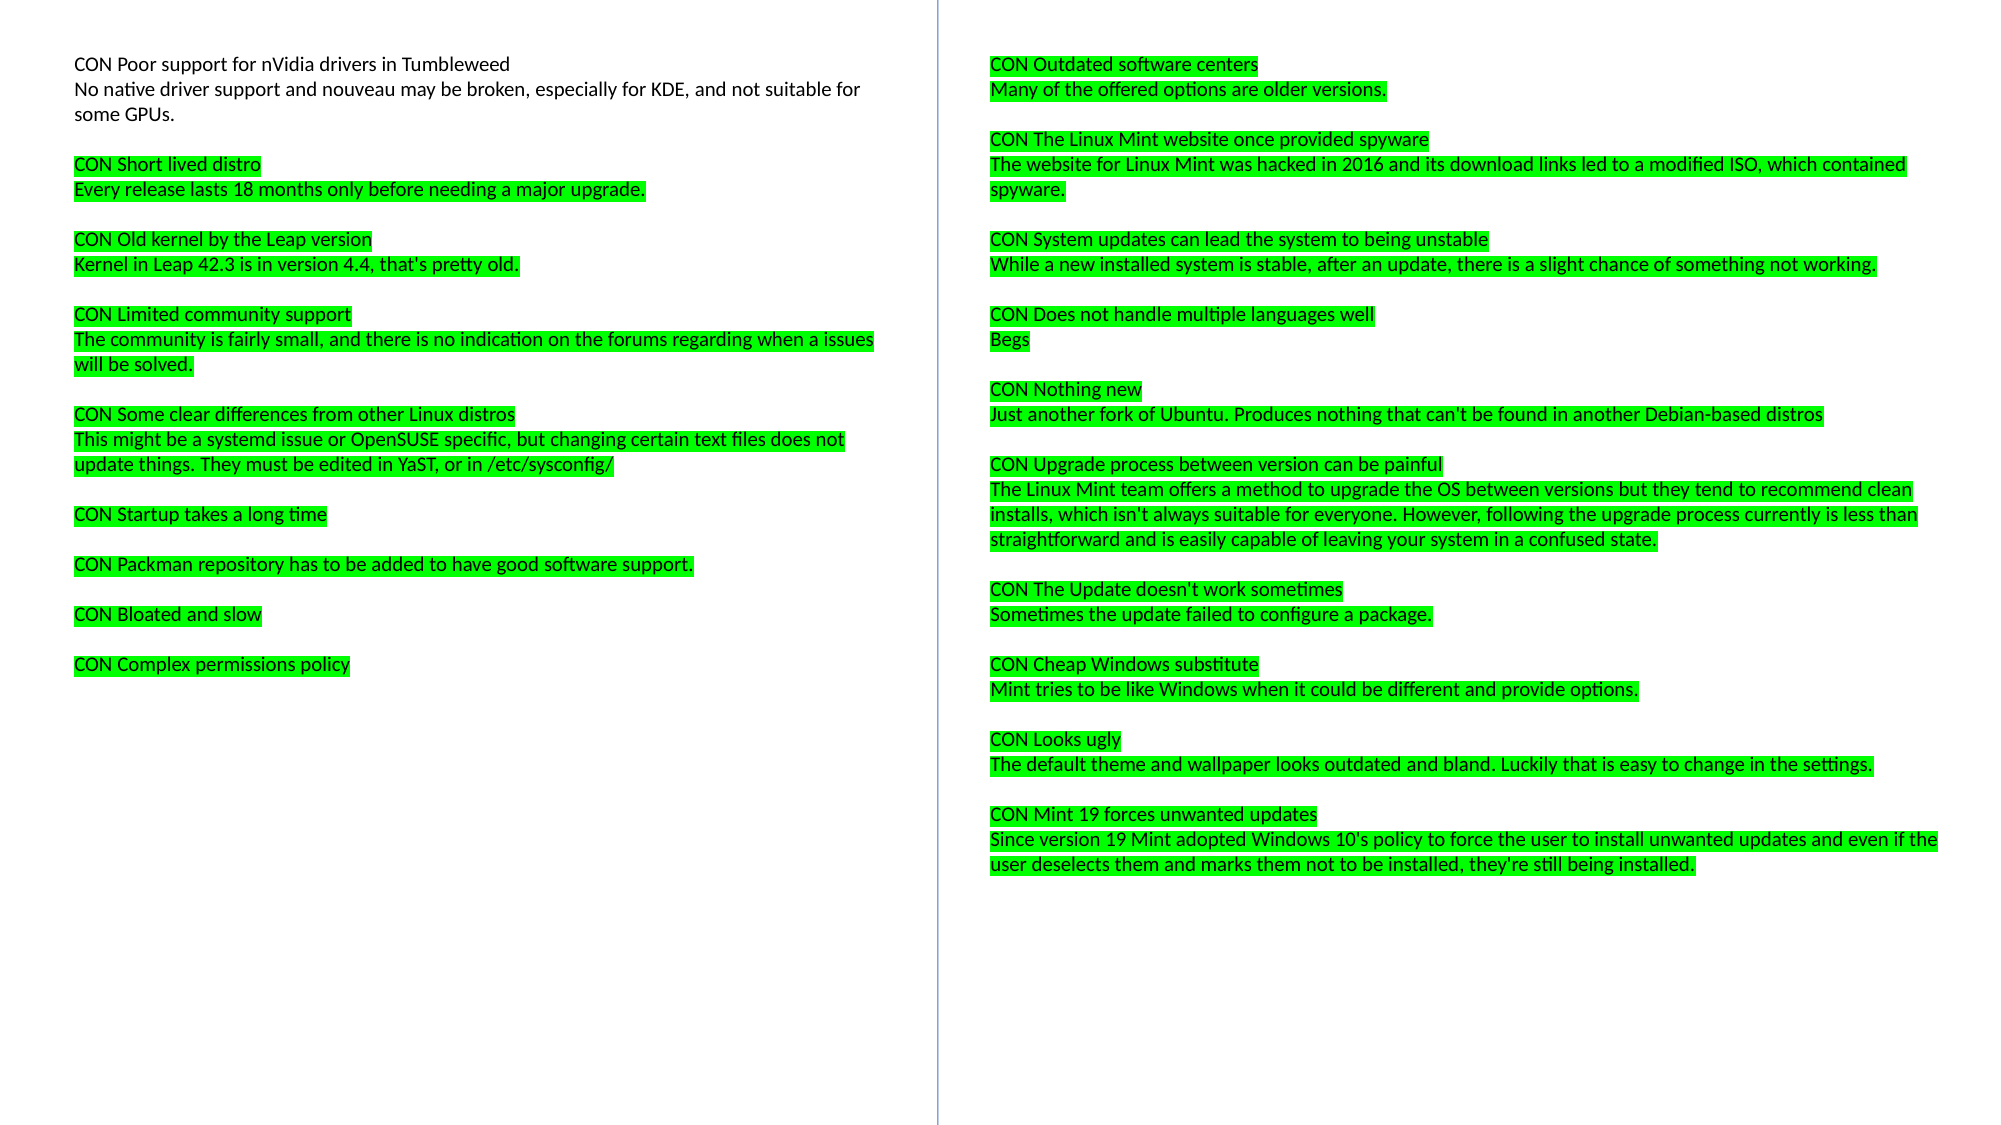

CON Poor support for nVidia drivers in Tumbleweed
No native driver support and nouveau may be broken, especially for KDE, and not suitable for some GPUs.

CON Short lived distro
Every release lasts 18 months only before needing a major upgrade.

CON Old kernel by the Leap version
Kernel in Leap 42.3 is in version 4.4, that's pretty old.

CON Limited community support
The community is fairly small, and there is no indication on the forums regarding when a issues will be solved.

CON Some clear differences from other Linux distros
This might be a systemd issue or OpenSUSE specific, but changing certain text files does not update things. They must be edited in YaST, or in /etc/sysconfig/

CON Startup takes a long time

CON Packman repository has to be added to have good software support.

CON Bloated and slow

CON Complex permissions policy
CON Outdated software centers
Many of the offered options are older versions.

CON The Linux Mint website once provided spyware
The website for Linux Mint was hacked in 2016 and its download links led to a modified ISO, which contained spyware.

CON System updates can lead the system to being unstable
While a new installed system is stable, after an update, there is a slight chance of something not working.

CON Does not handle multiple languages well
Begs

CON Nothing new
Just another fork of Ubuntu. Produces nothing that can't be found in another Debian-based distros

CON Upgrade process between version can be painful
The Linux Mint team offers a method to upgrade the OS between versions but they tend to recommend clean installs, which isn't always suitable for everyone. However, following the upgrade process currently is less than straightforward and is easily capable of leaving your system in a confused state.

CON The Update doesn't work sometimes
Sometimes the update failed to configure a package.

CON Cheap Windows substitute
Mint tries to be like Windows when it could be different and provide options.

CON Looks ugly
The default theme and wallpaper looks outdated and bland. Luckily that is easy to change in the settings.

CON Mint 19 forces unwanted updates
Since version 19 Mint adopted Windows 10's policy to force the user to install unwanted updates and even if the user deselects them and marks them not to be installed, they're still being installed.